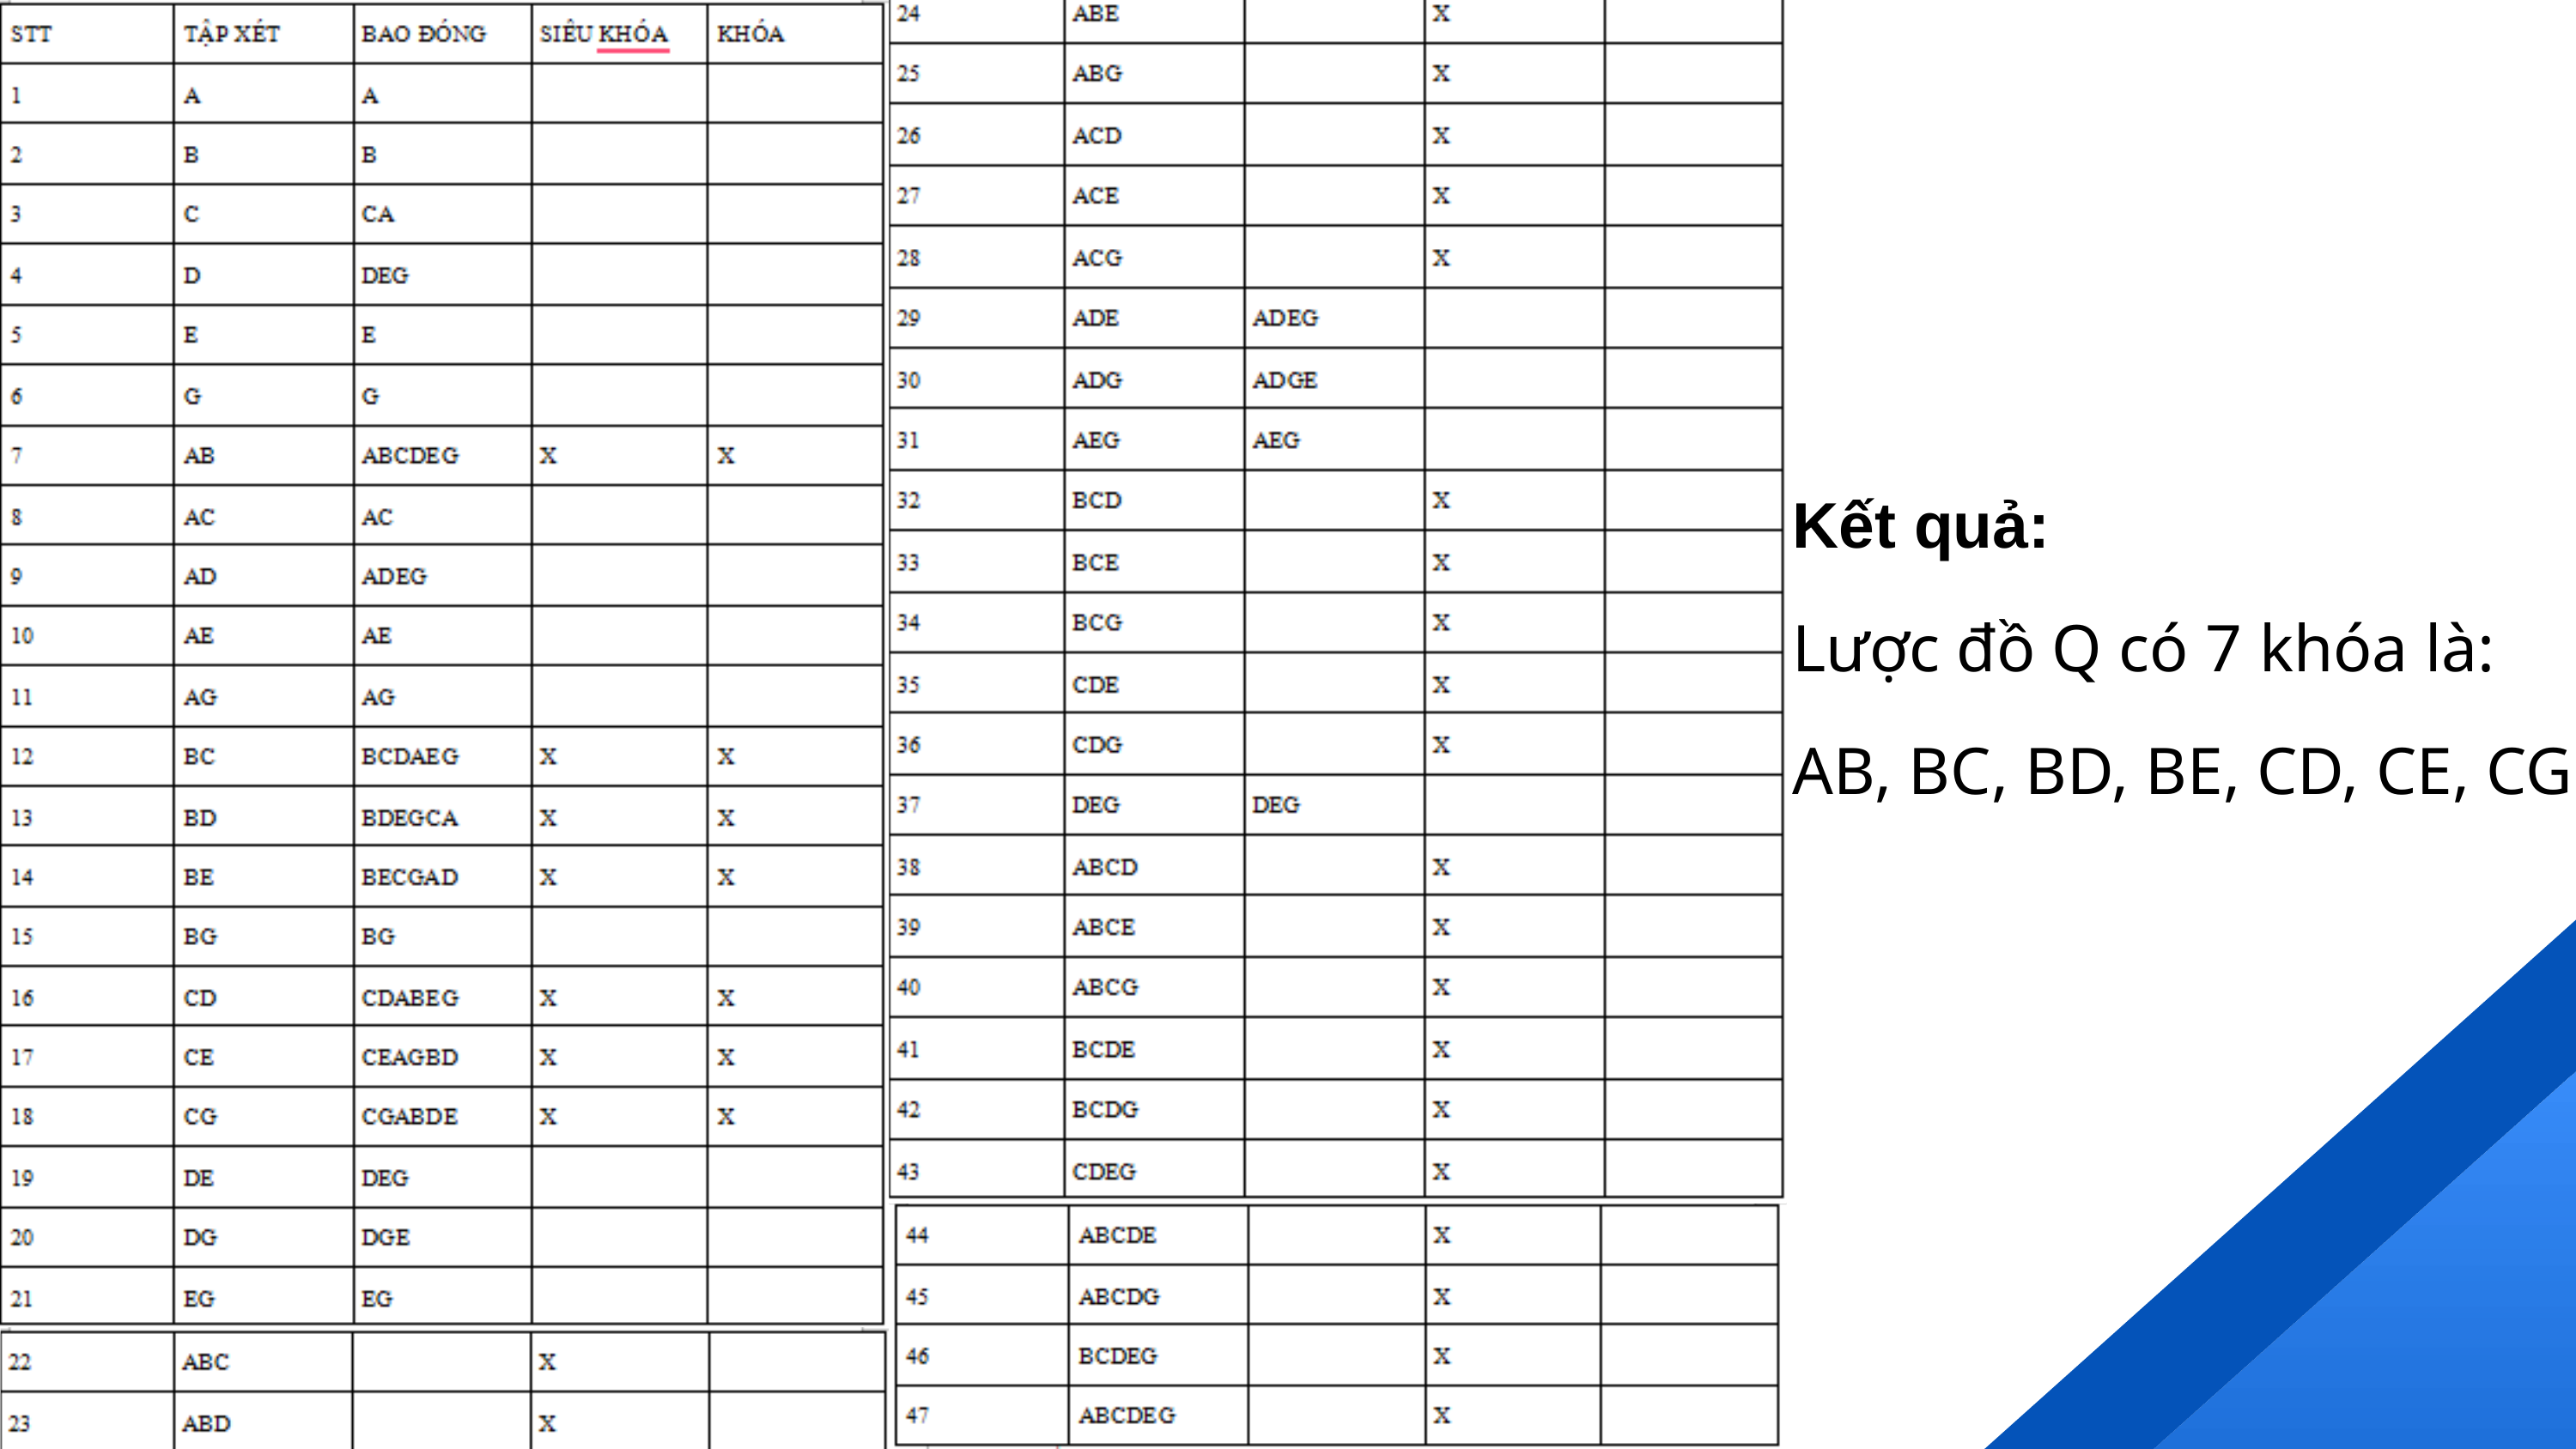

Kết quả:
Lược đồ Q có 7 khóa là:
AB, BC, BD, BE, CD, CE, CG